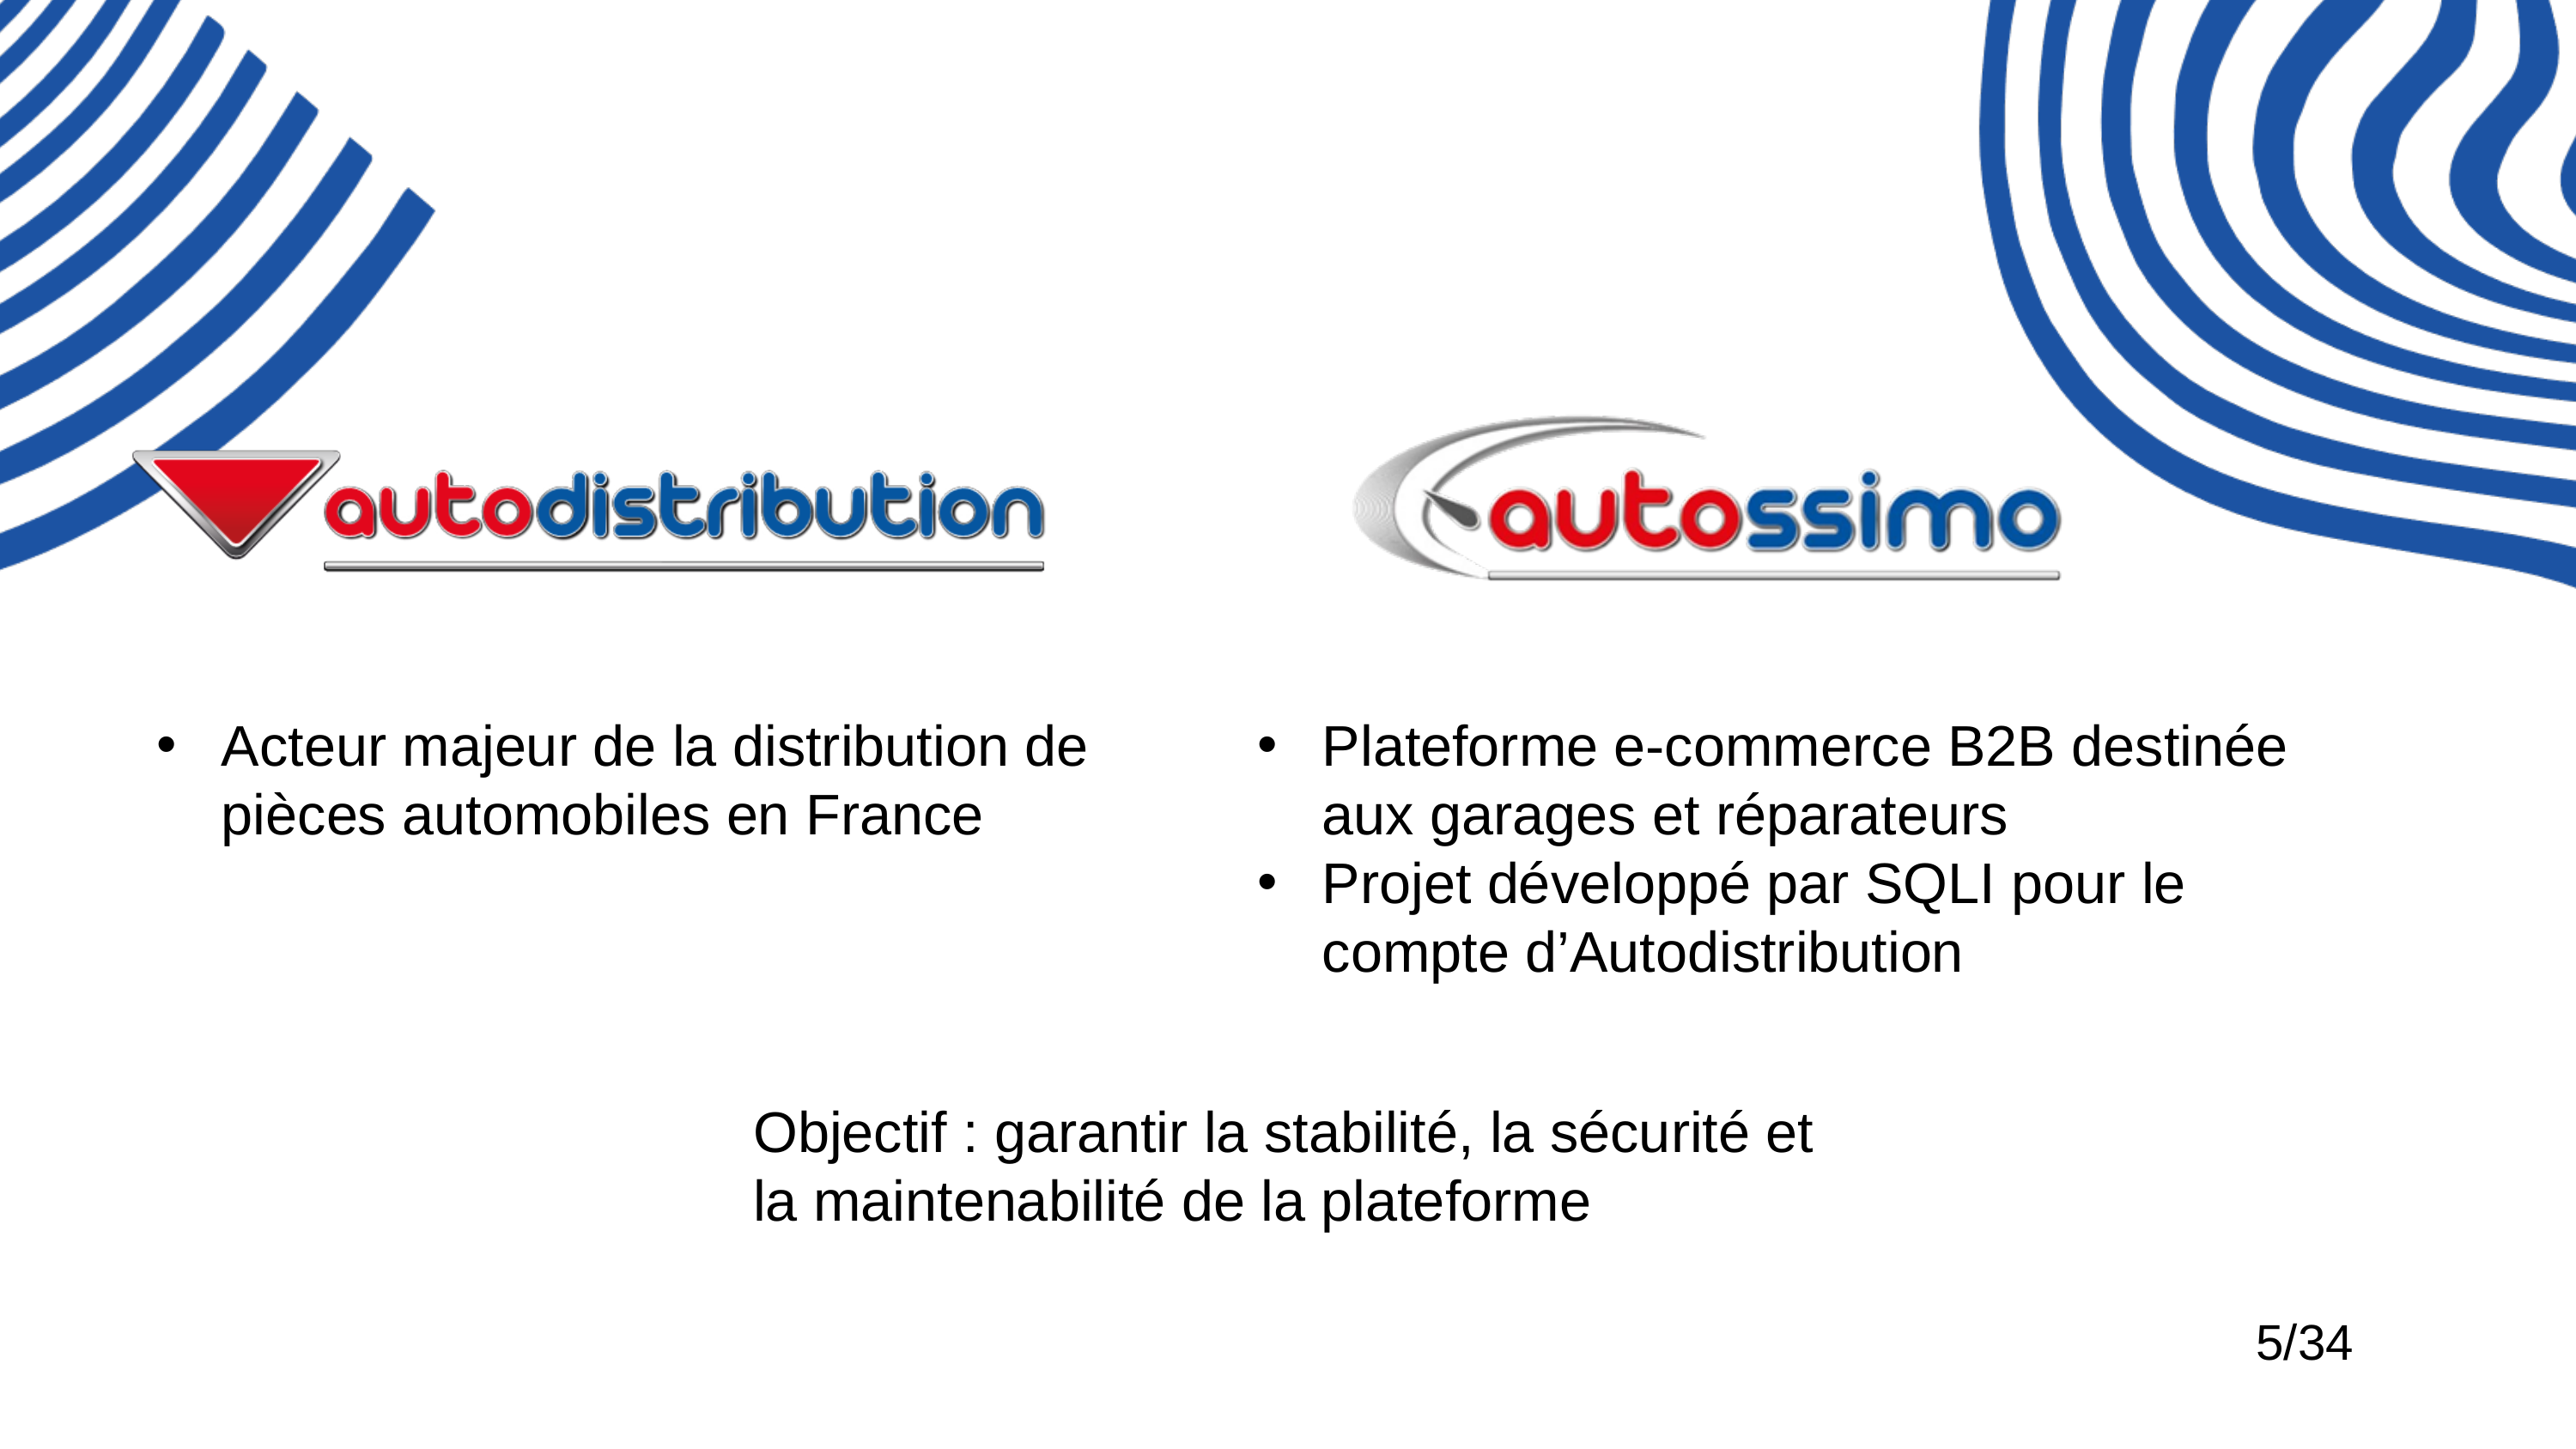

Acteur majeur de la distribution de pièces automobiles en France
Plateforme e-commerce B2B destinée aux garages et réparateurs
Projet développé par SQLI pour le compte d’Autodistribution
Objectif : garantir la stabilité, la sécurité et la maintenabilité de la plateforme

5/34